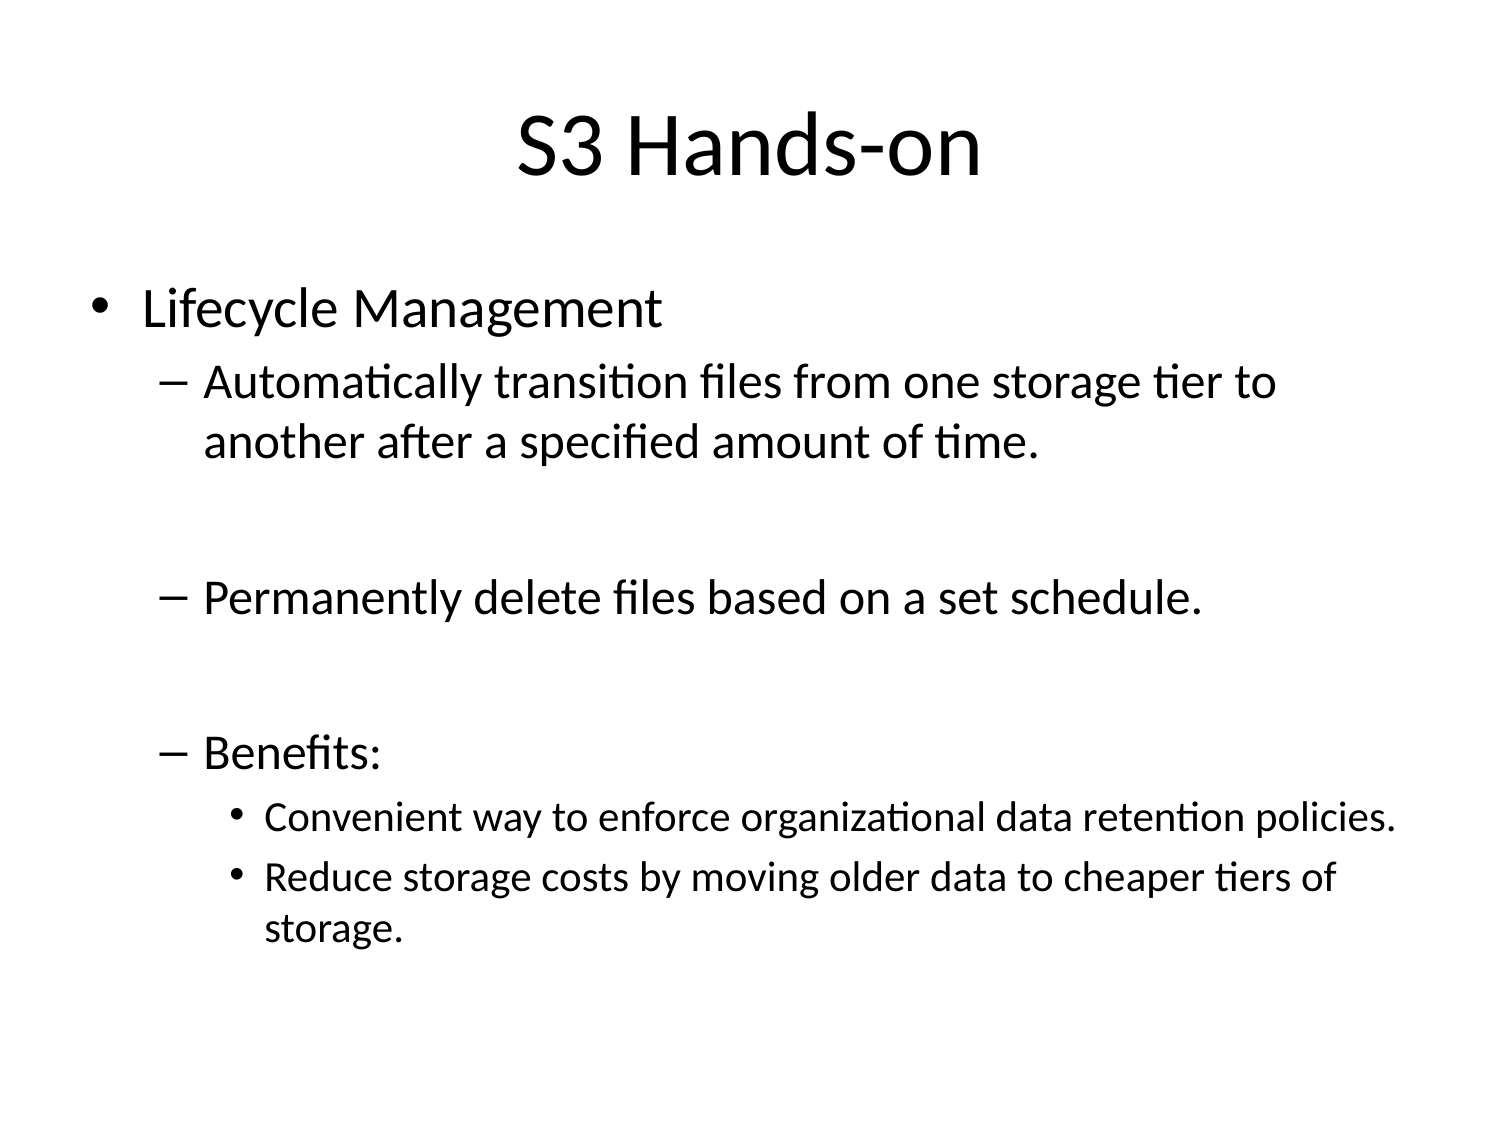

# S3 Hands-on
Lifecycle Management
Automatically transition files from one storage tier to another after a specified amount of time.

Permanently delete files based on a set schedule.

Benefits:
Convenient way to enforce organizational data retention policies.
Reduce storage costs by moving older data to cheaper tiers of storage.